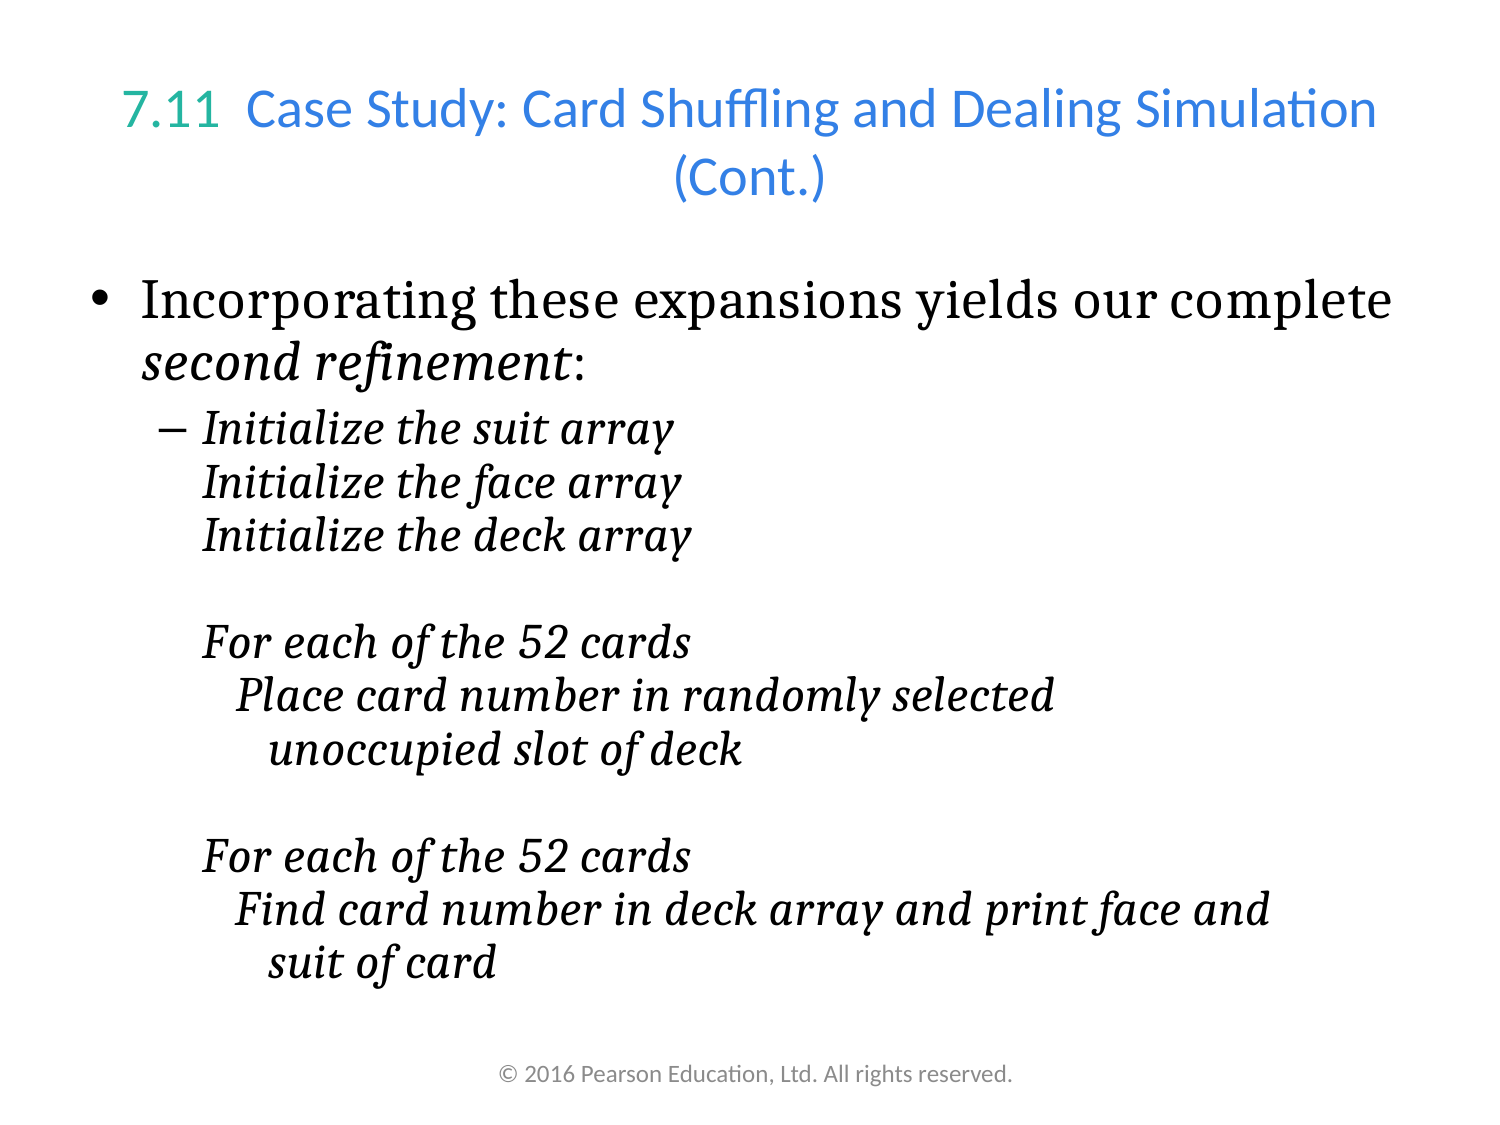

# 7.11  Case Study: Card Shuffling and Dealing Simulation (Cont.)
Incorporating these expansions yields our complete second refinement:
Initialize the suit array
Initialize the face array
Initialize the deck array
For each of the 52 cards
   Place card number in randomly selected
      unoccupied slot of deck
For each of the 52 cards
   Find card number in deck array and print face and
      suit of card
© 2016 Pearson Education, Ltd. All rights reserved.